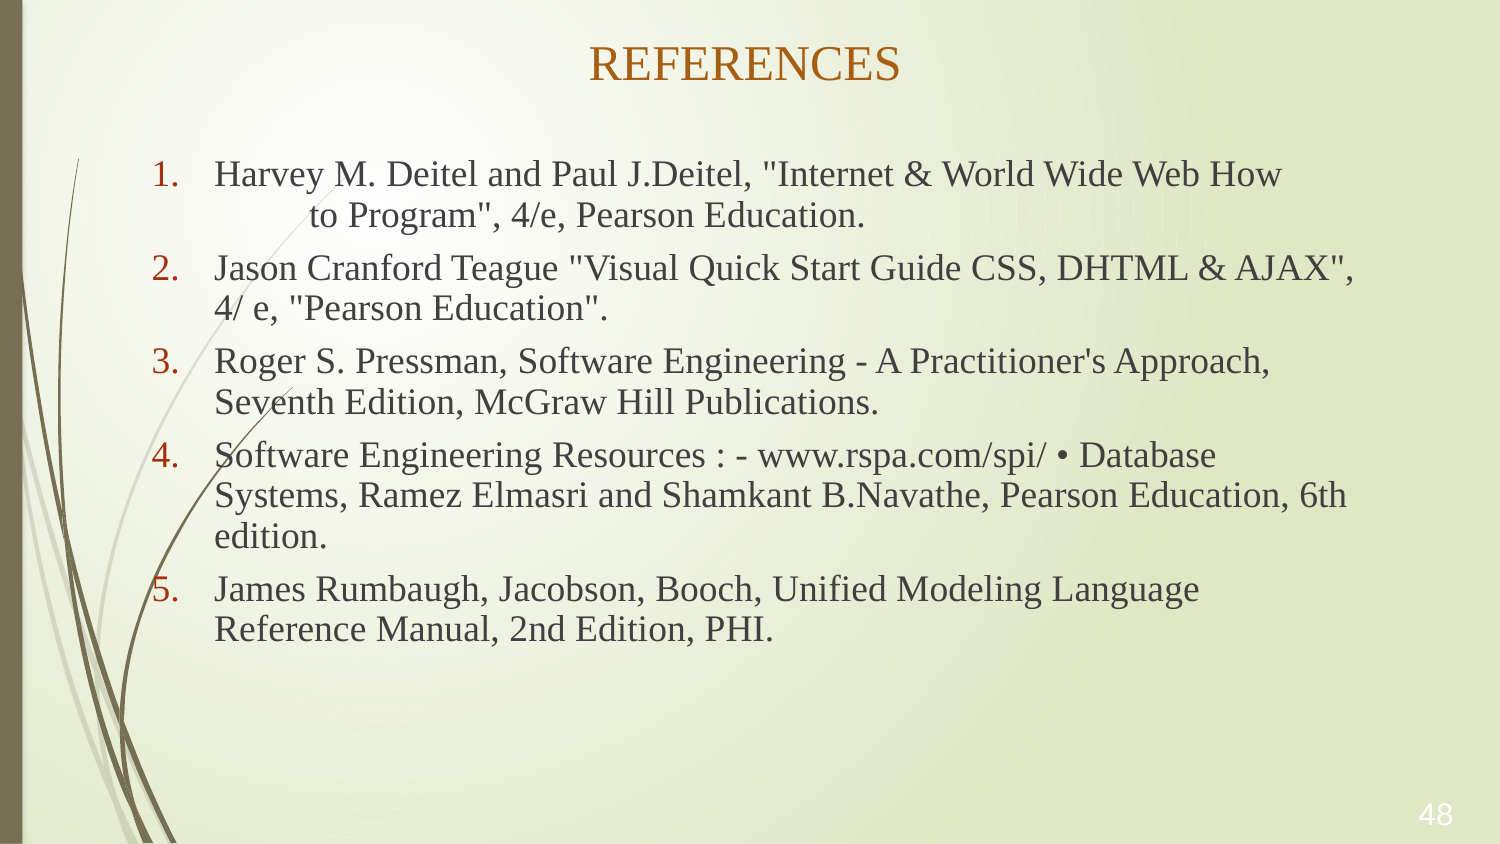

# REFERENCES
Harvey M. Deitel and Paul J.Deitel, "Internet & World Wide Web How                   to Program", 4/e, Pearson Education.
Jason Cranford Teague "Visual Quick Start Guide CSS, DHTML & AJAX", 4/ e, "Pearson Education".
Roger S. Pressman, Software Engineering - A Practitioner's Approach, Seventh Edition, McGraw Hill Publications.
Software Engineering Resources : - www.rspa.com/spi/ • Database Systems, Ramez Elmasri and Shamkant B.Navathe, Pearson Education, 6th edition.
James Rumbaugh, Jacobson, Booch, Unified Modeling Language Reference Manual, 2nd Edition, PHI.
48